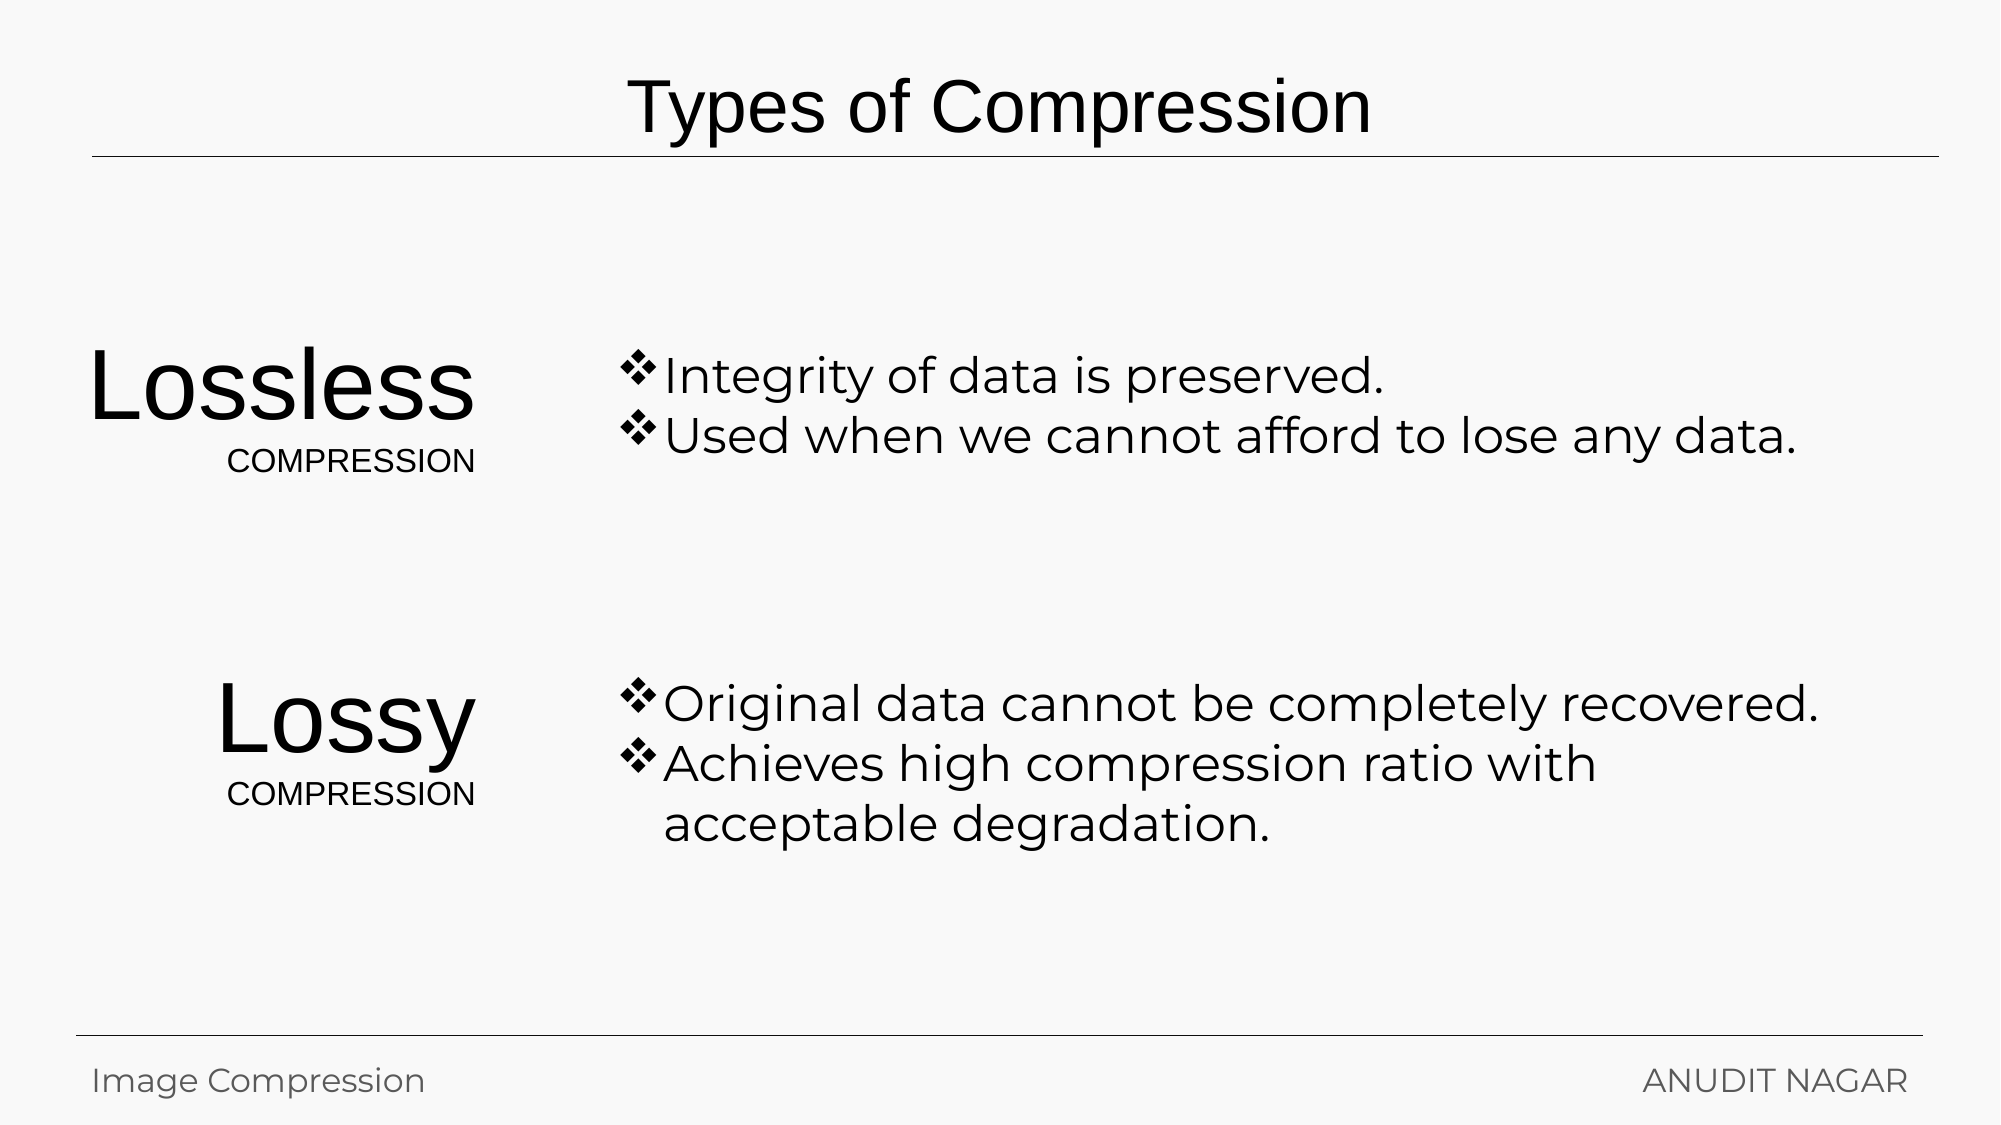

Types of Compression
Lossless COMPRESSION
Integrity of data is preserved.
Used when we cannot afford to lose any data.
Lossy COMPRESSION
Original data cannot be completely recovered.
Achieves high compression ratio with acceptable degradation.
Image Compression
ANUDIT NAGAR